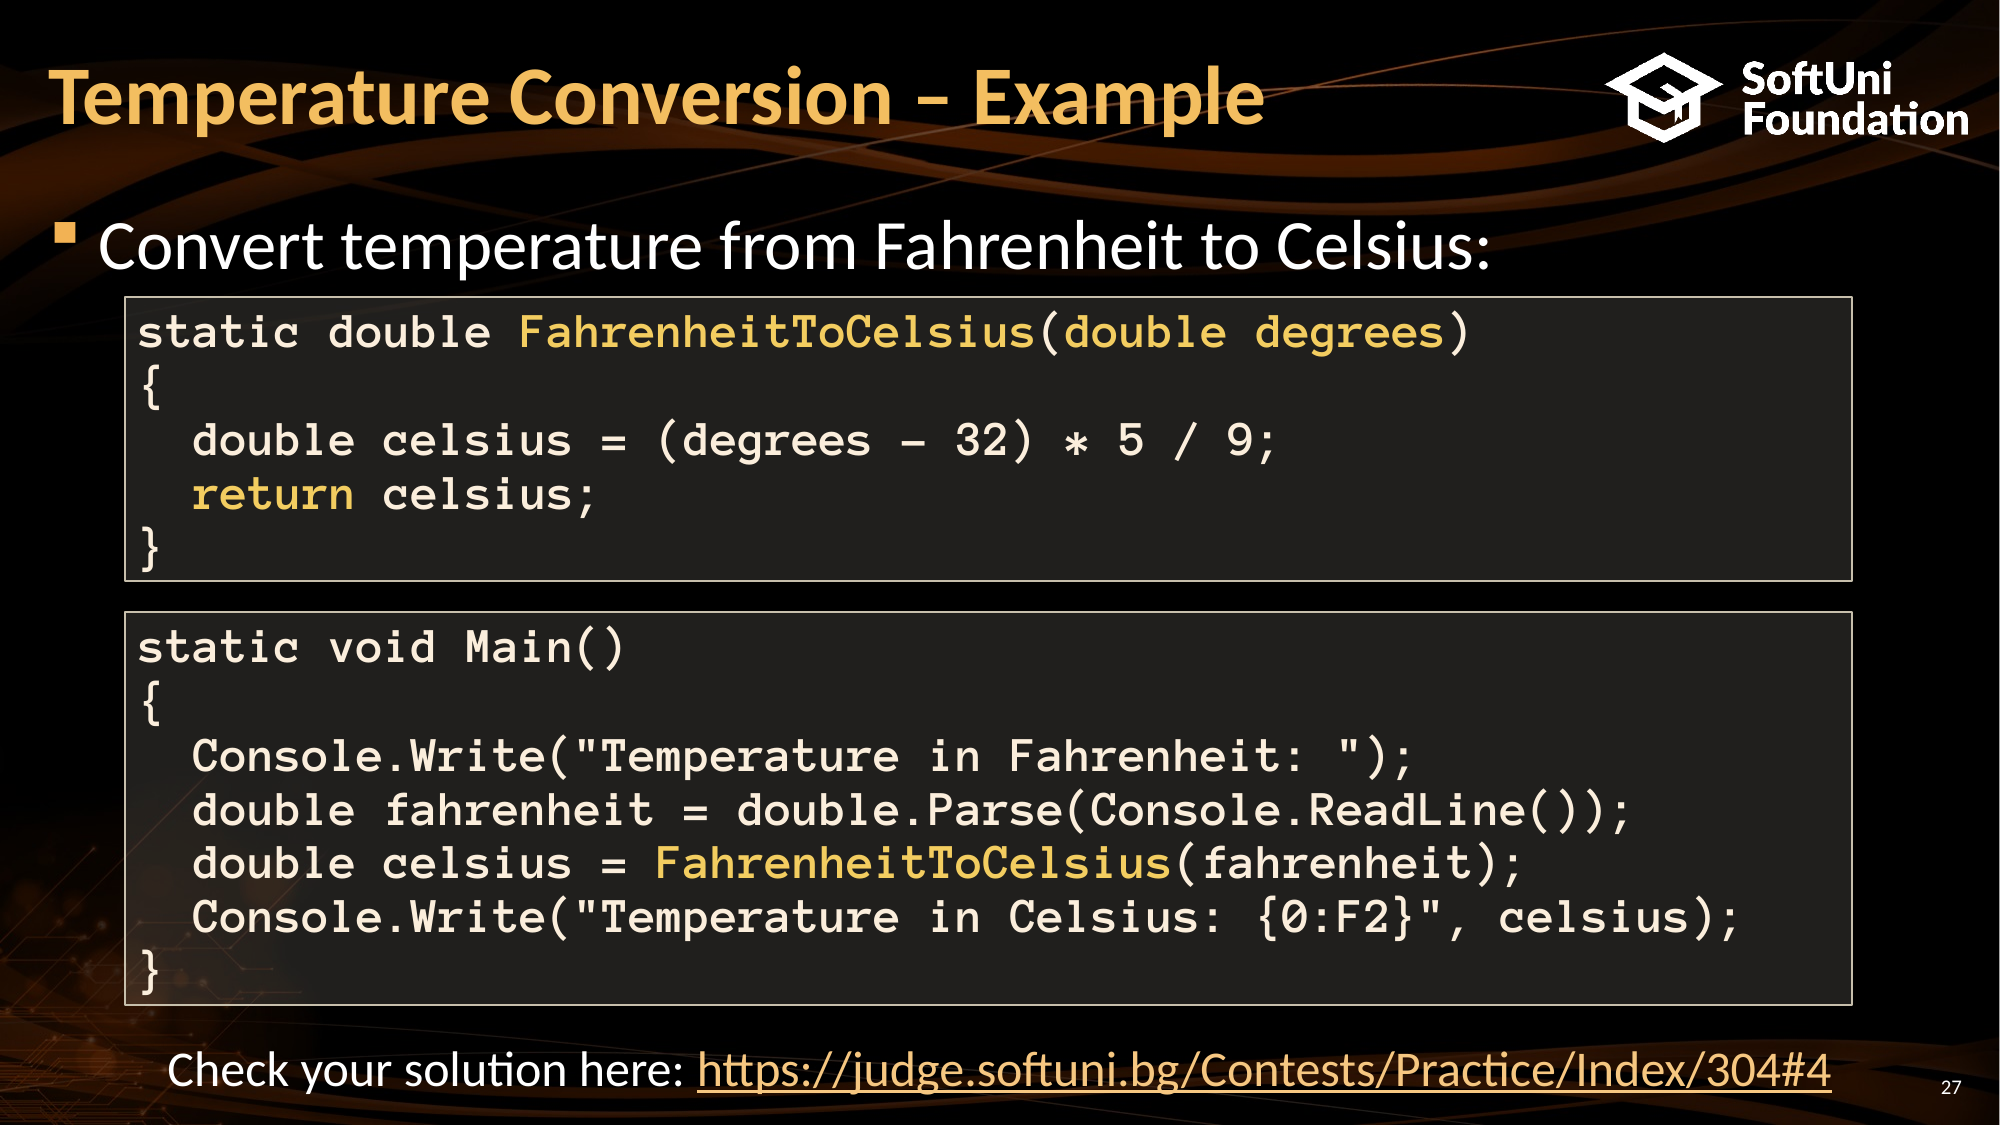

# Temperature Conversion – Example
Convert temperature from Fahrenheit to Celsius:
static double FahrenheitToCelsius(double degrees)
{
  double celsius = (degrees - 32) * 5 / 9;
  return celsius;
}
static void Main()
{
  Console.Write("Temperature in Fahrenheit: ");
  double fahrenheit = double.Parse(Console.ReadLine());
  double celsius = FahrenheitToCelsius(fahrenheit);
  Console.Write("Temperature in Celsius: {0:F2}", celsius);
}
Check your solution here: https://judge.softuni.bg/Contests/Practice/Index/304#4
27